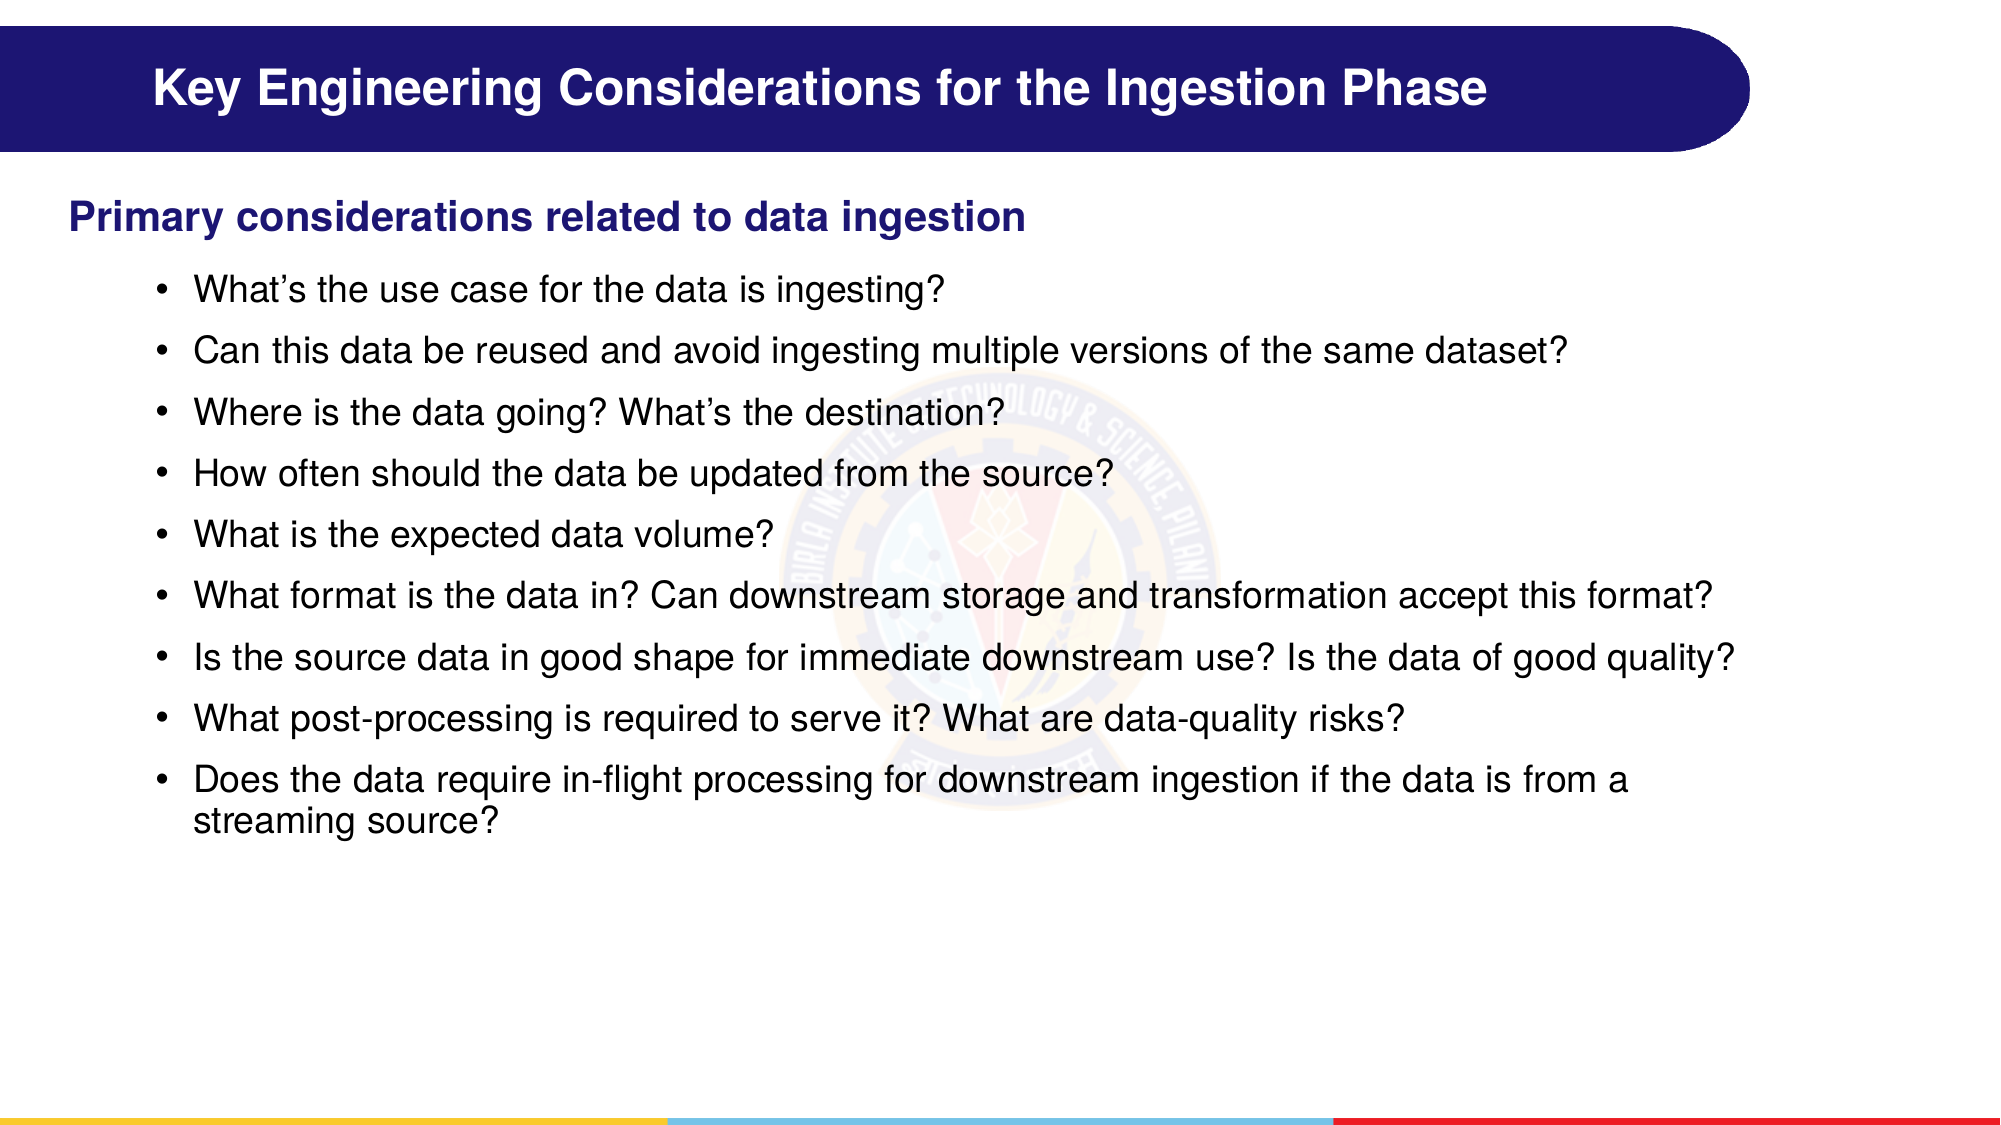

# Key Engineering Considerations for the Ingestion Phase
Primary considerations related to data ingestion
What’s the use case for the data is ingesting?
Can this data be reused and avoid ingesting multiple versions of the same dataset?
Where is the data going? What’s the destination?
How often should the data be updated from the source?
What is the expected data volume?
What format is the data in? Can downstream storage and transformation accept this format?
Is the source data in good shape for immediate downstream use? Is the data of good quality?
What post-processing is required to serve it? What are data-quality risks?
Does the data require in-flight processing for downstream ingestion if the data is from a streaming source?